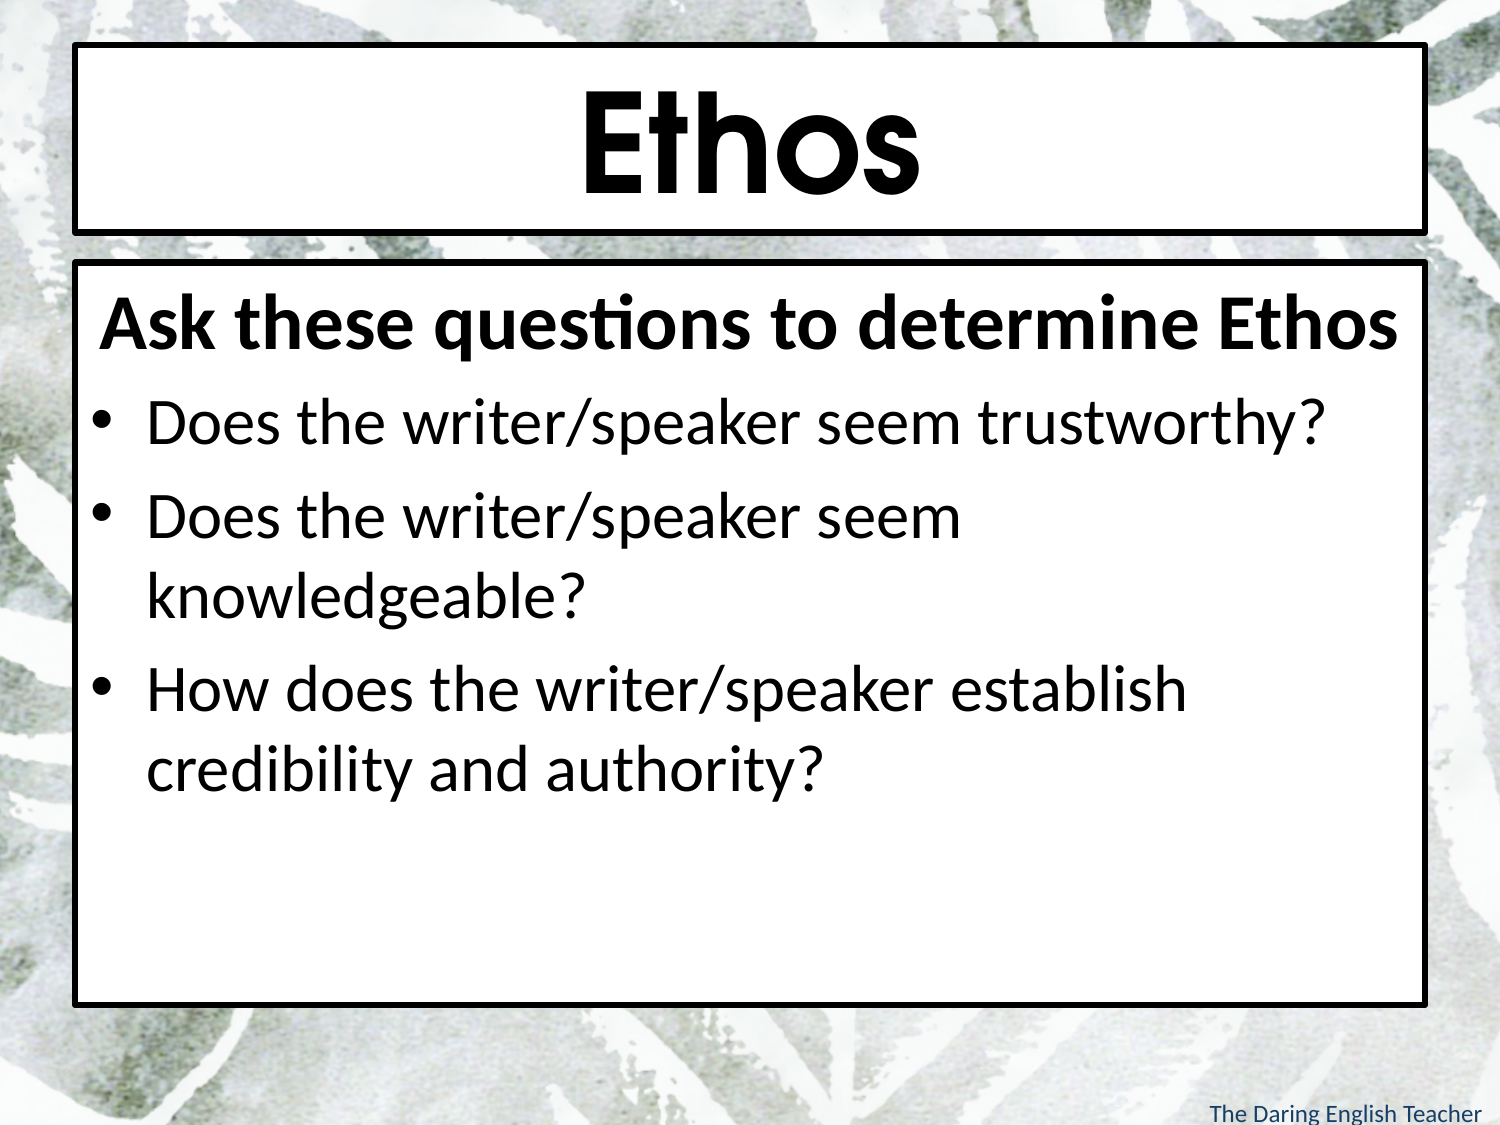

# Ethos
Ask these questions to determine Ethos
Does the writer/speaker seem trustworthy?
Does the writer/speaker seem knowledgeable?
How does the writer/speaker establish credibility and authority?